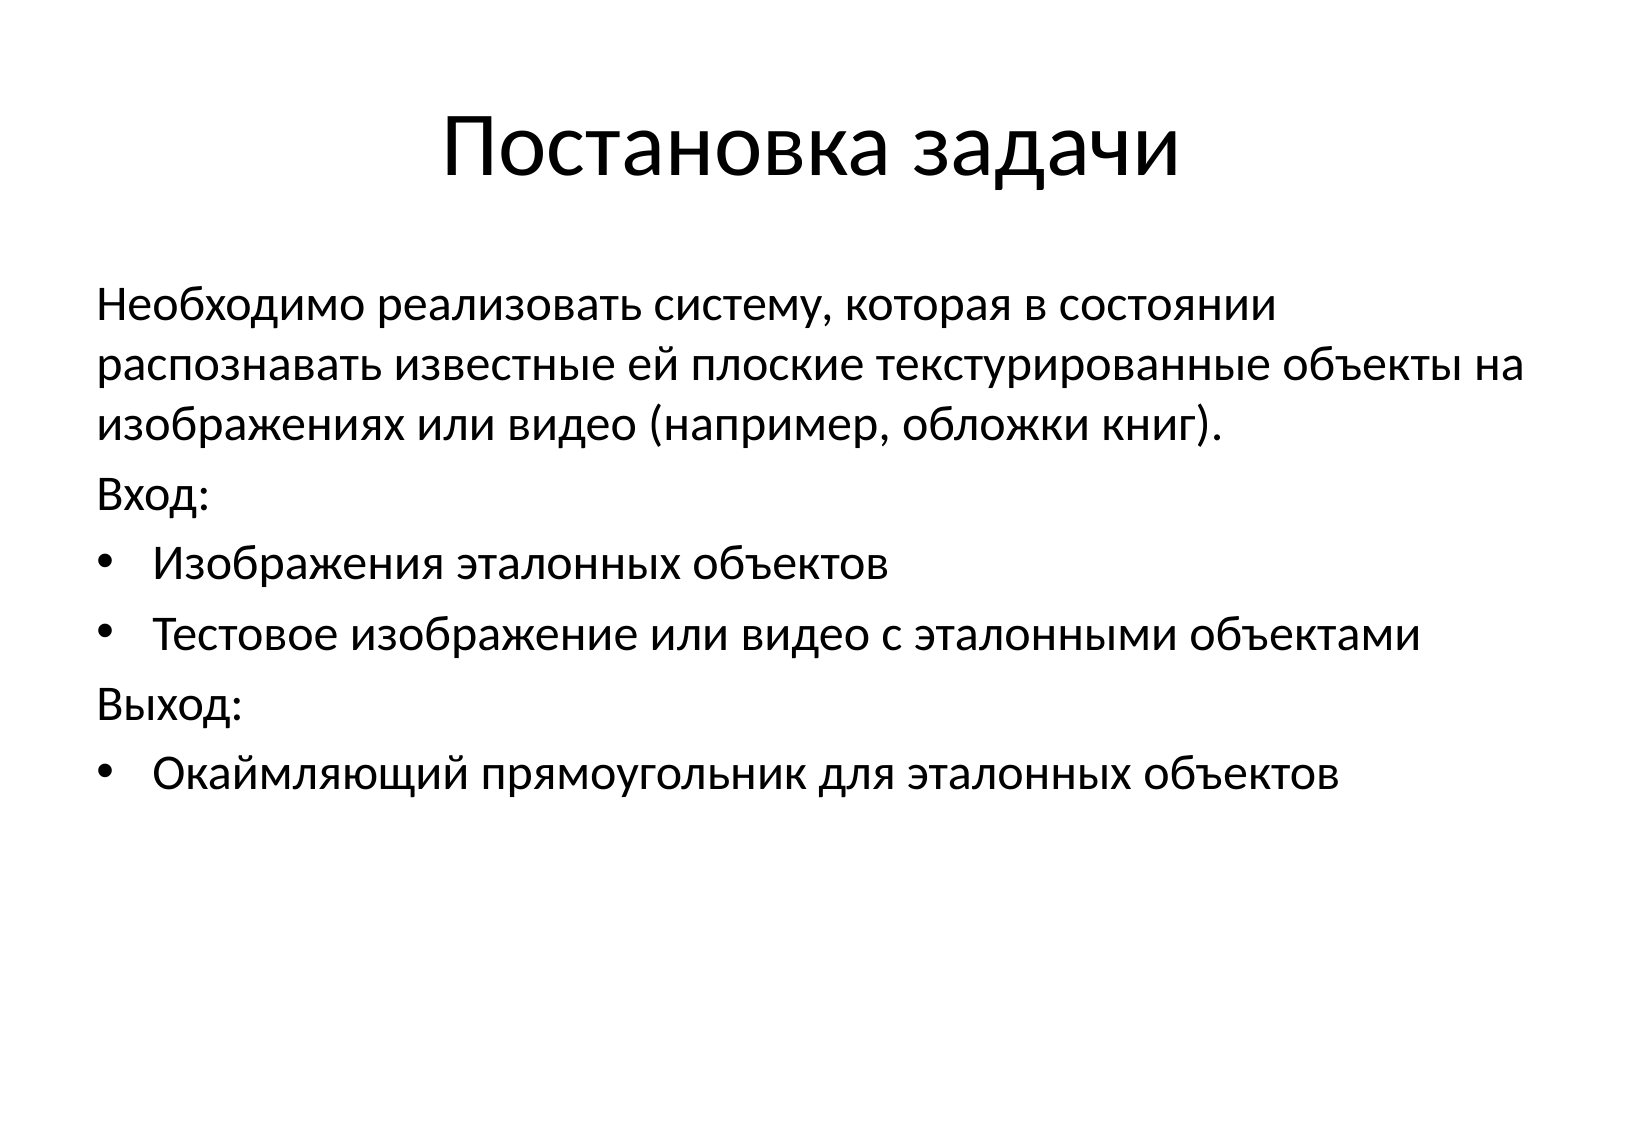

# Постановка задачи
Необходимо реализовать систему, которая в состоянии распознавать известные ей плоские текстурированные объекты на изображениях или видео (например, обложки книг).
Вход:
Изображения эталонных объектов
Тестовое изображение или видео с эталонными объектами
Выход:
Окаймляющий прямоугольник для эталонных объектов